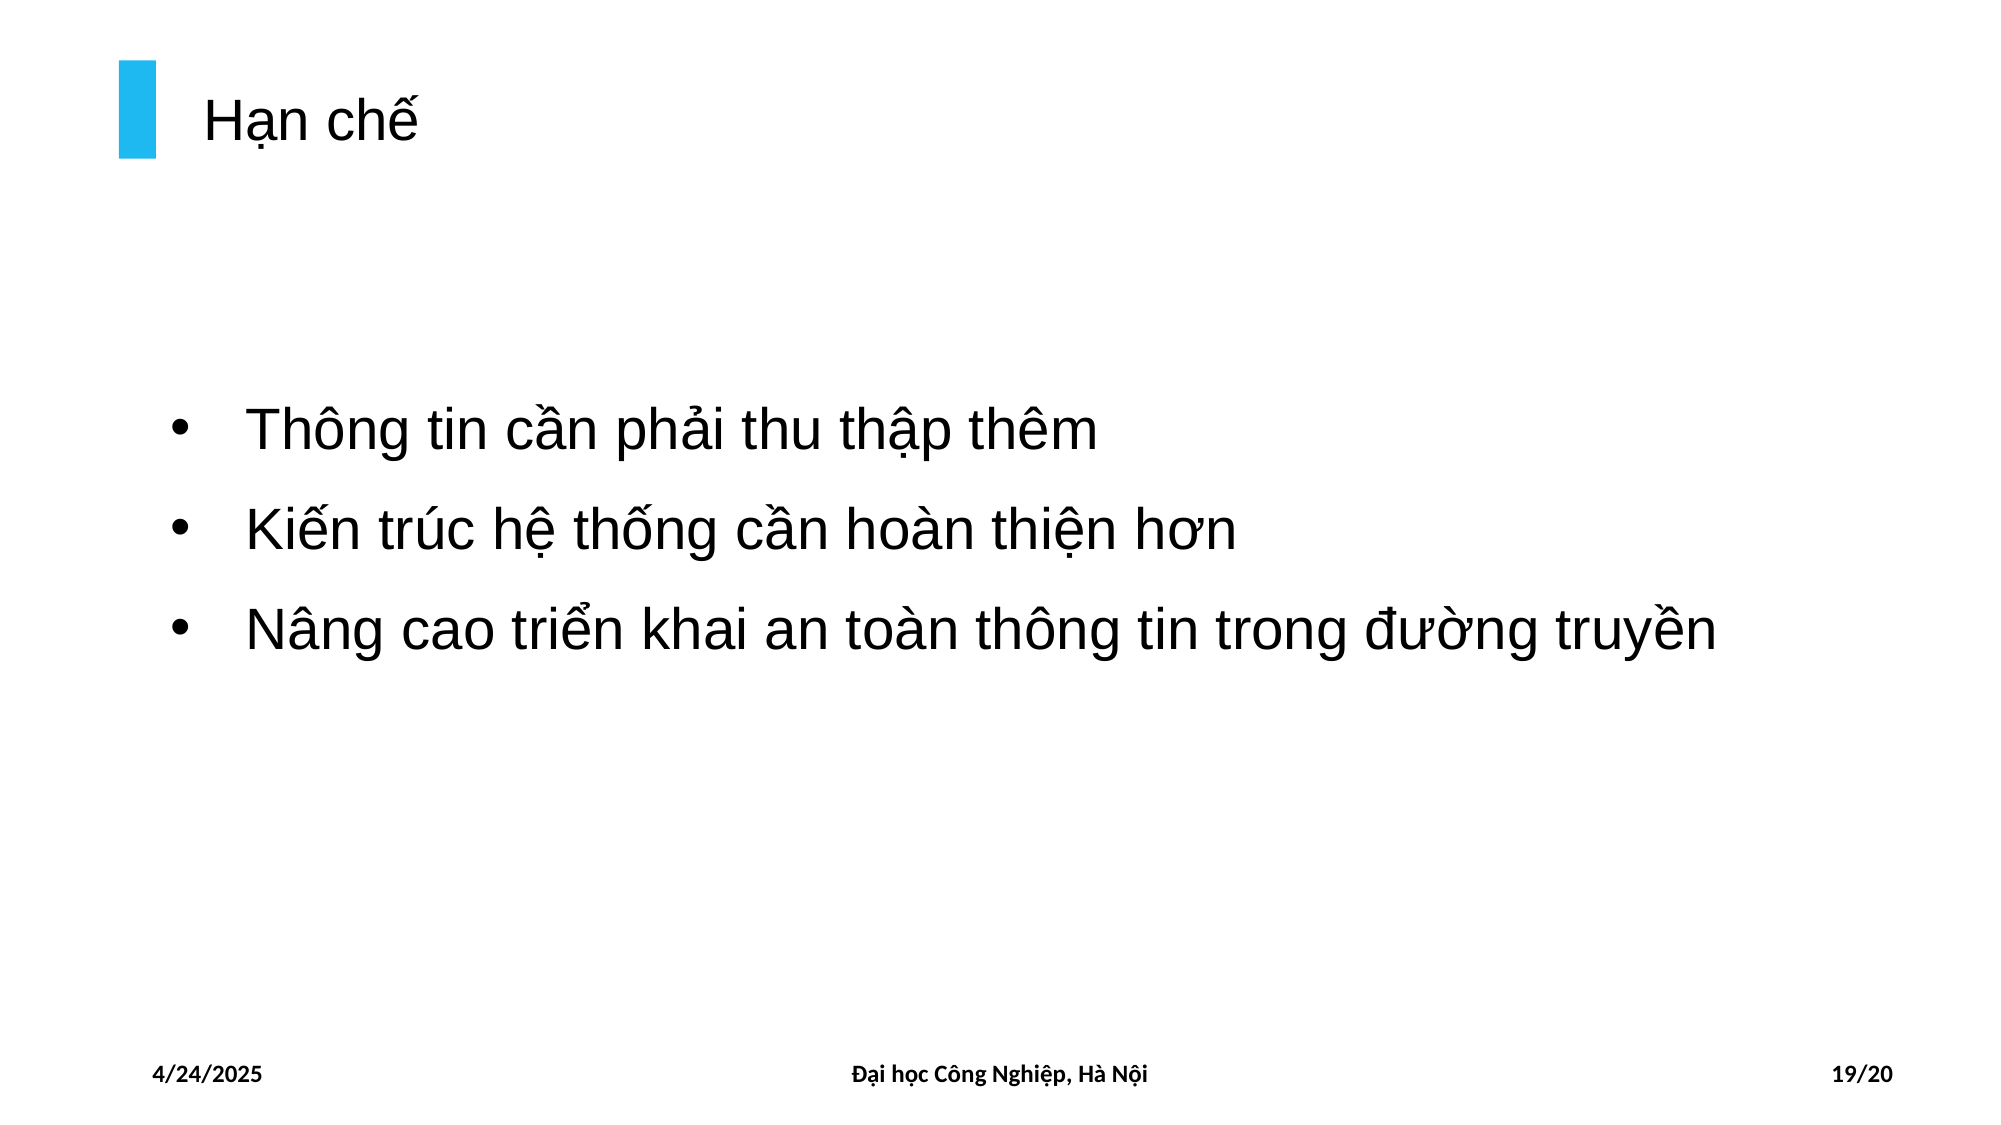

Hạn chế
Thông tin cần phải thu thập thêm
Kiến trúc hệ thống cần hoàn thiện hơn
Nâng cao triển khai an toàn thông tin trong đường truyền
4/24/2025
Đại học Công Nghiệp, Hà Nội
19/20